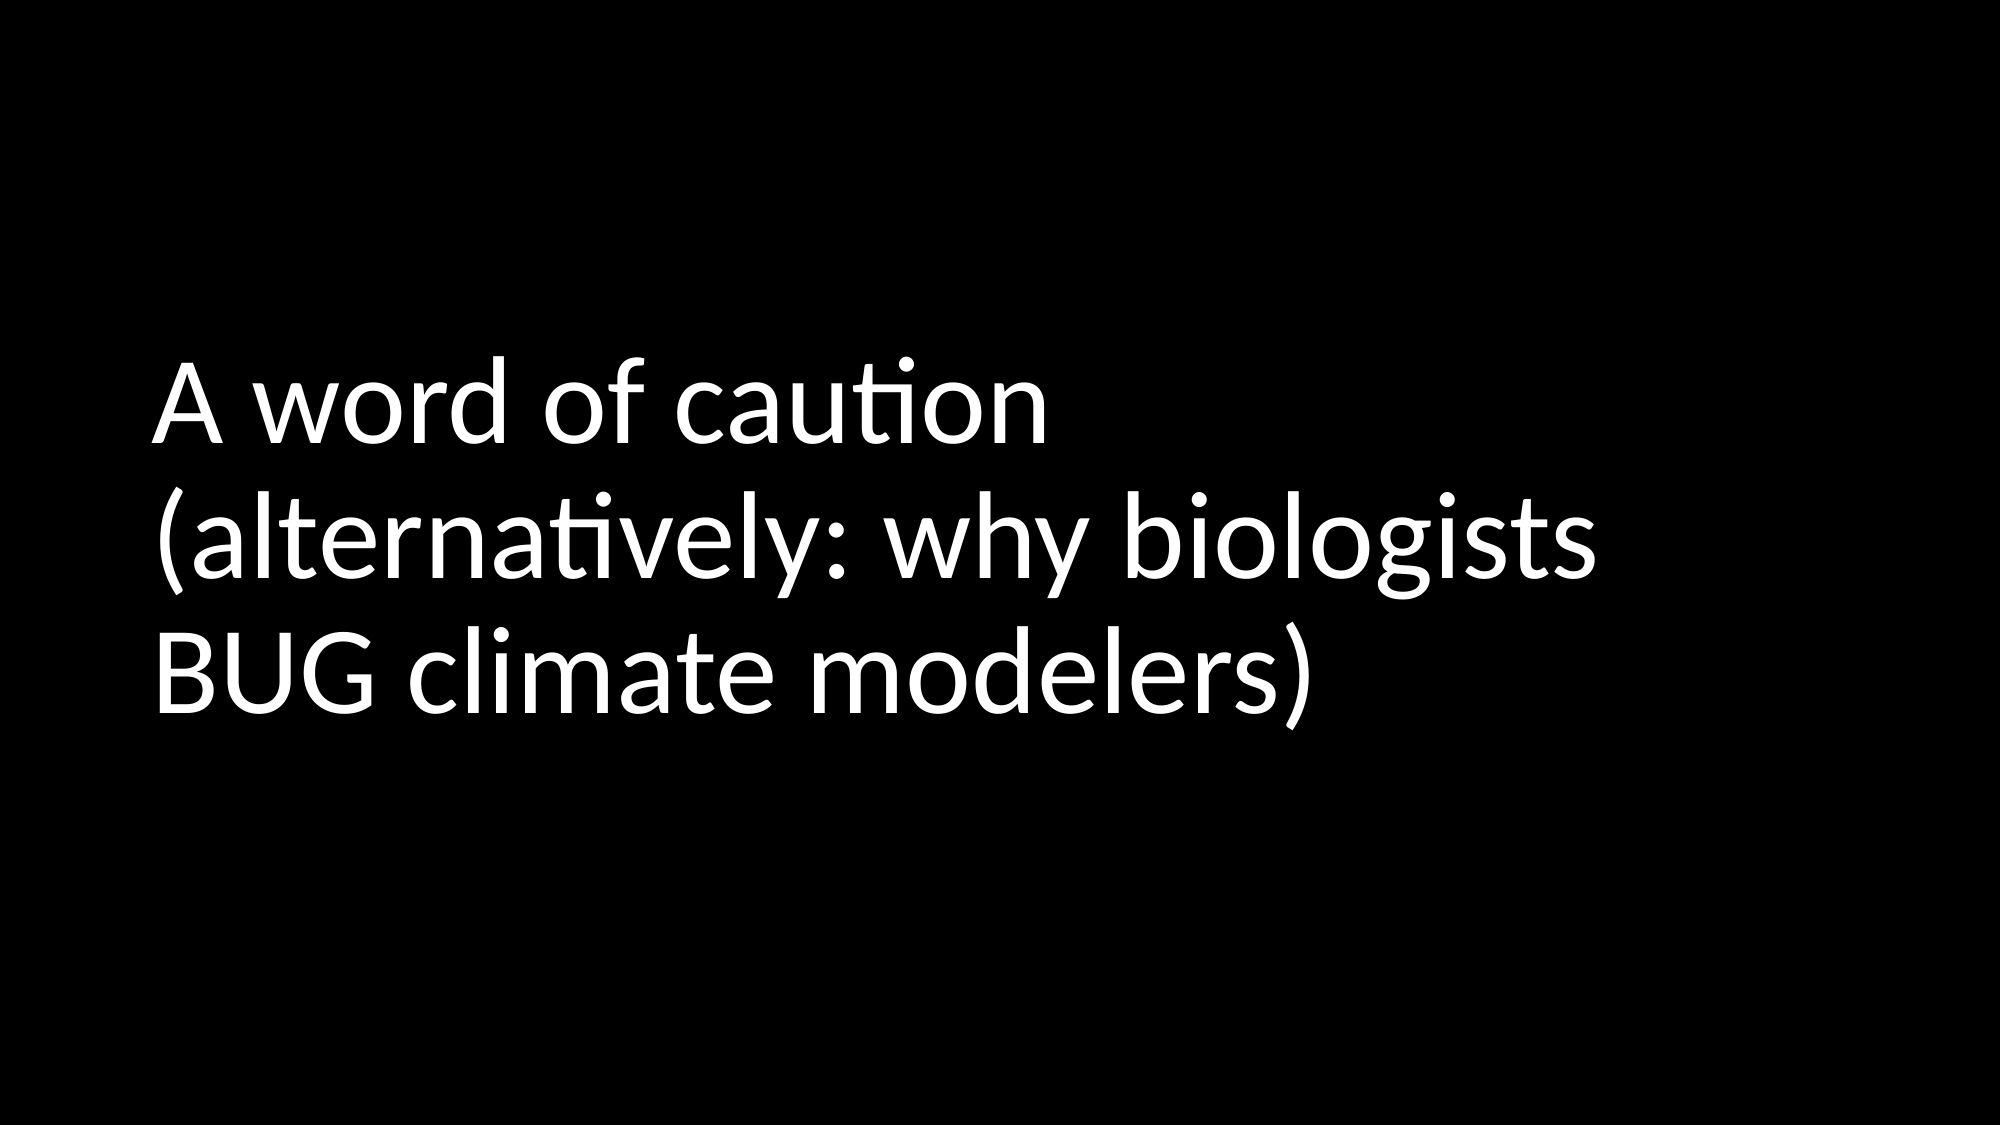

# A word of caution (alternatively: why biologists BUG climate modelers)